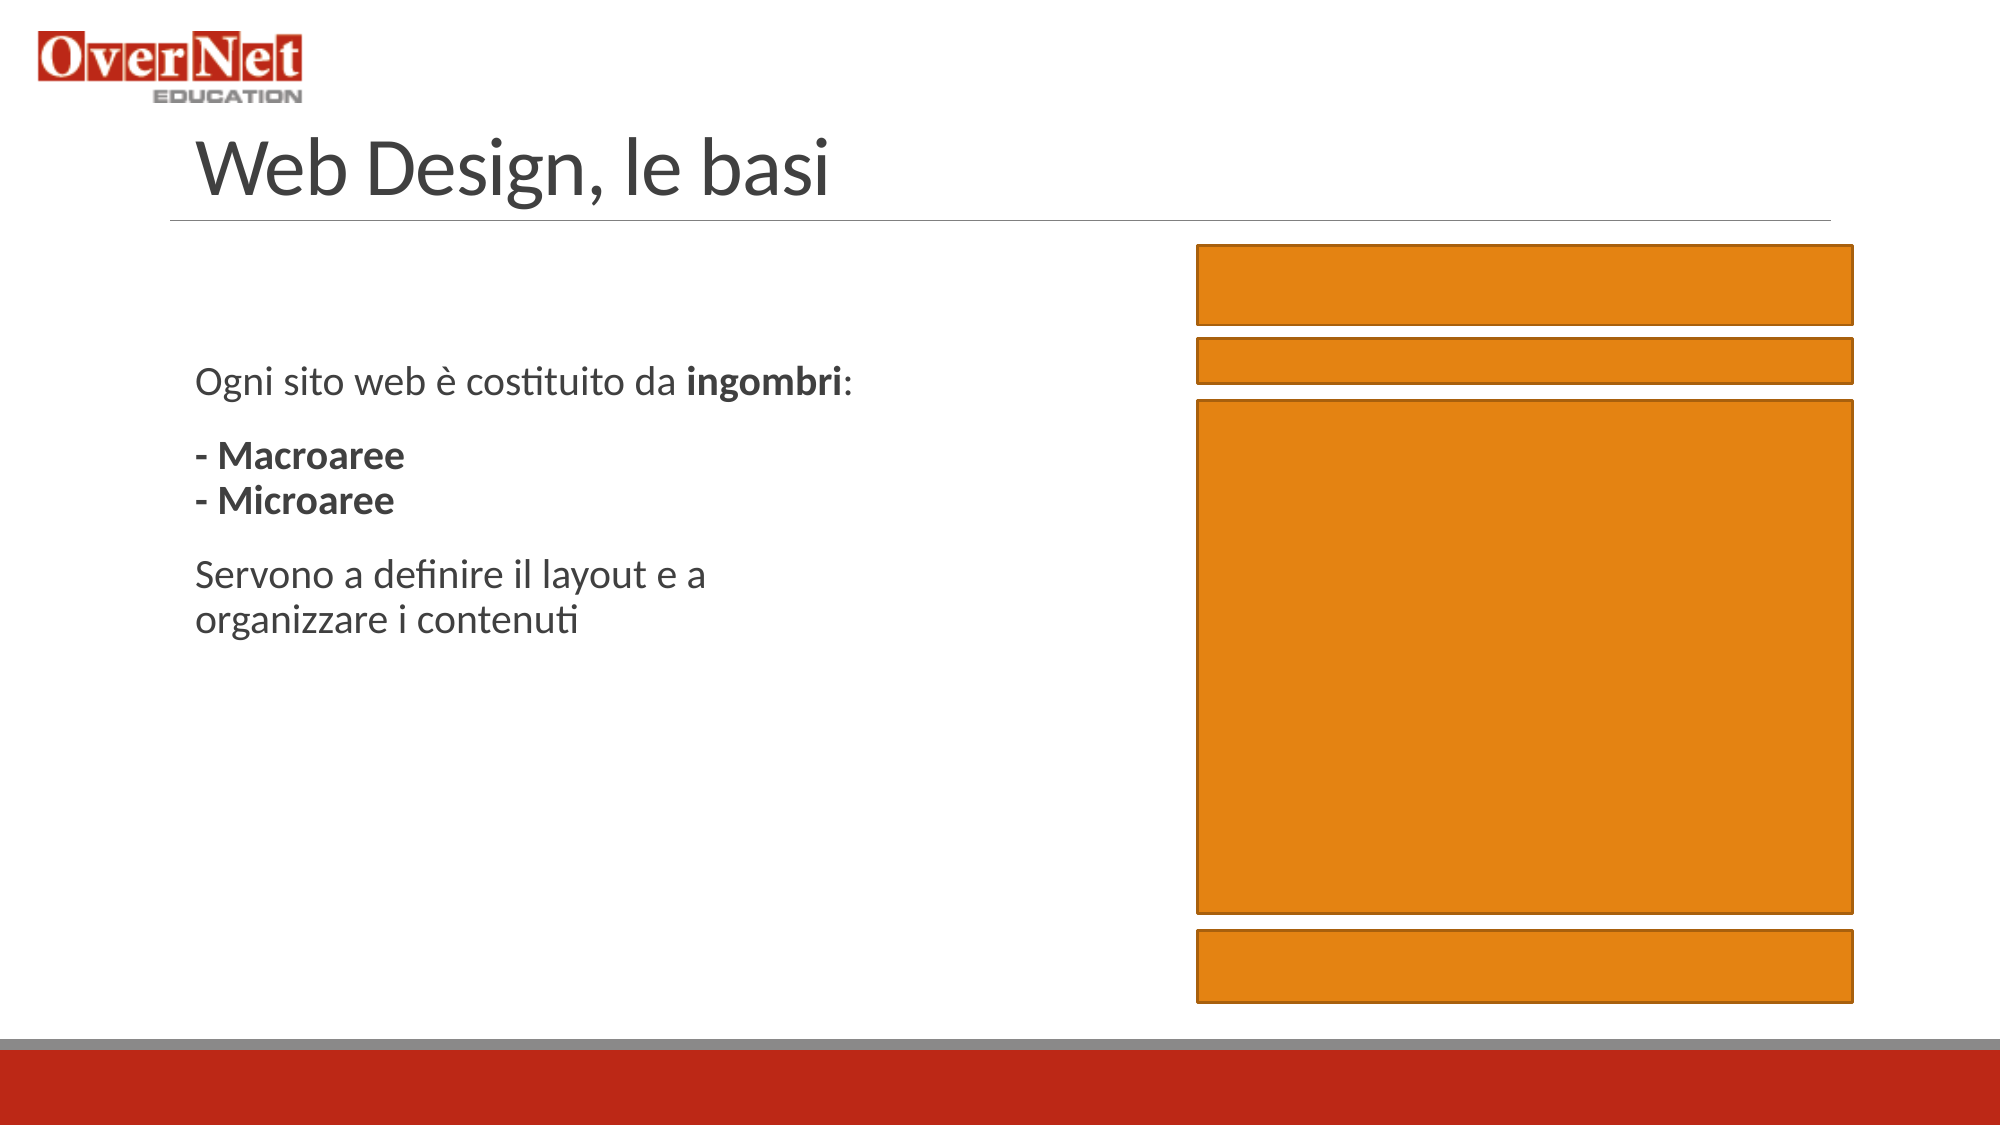

# Web Design, le basi

Ogni sito web è costituito da ingombri:
- Macroaree
- Microaree
Servono a definire il layout e a organizzare i contenuti